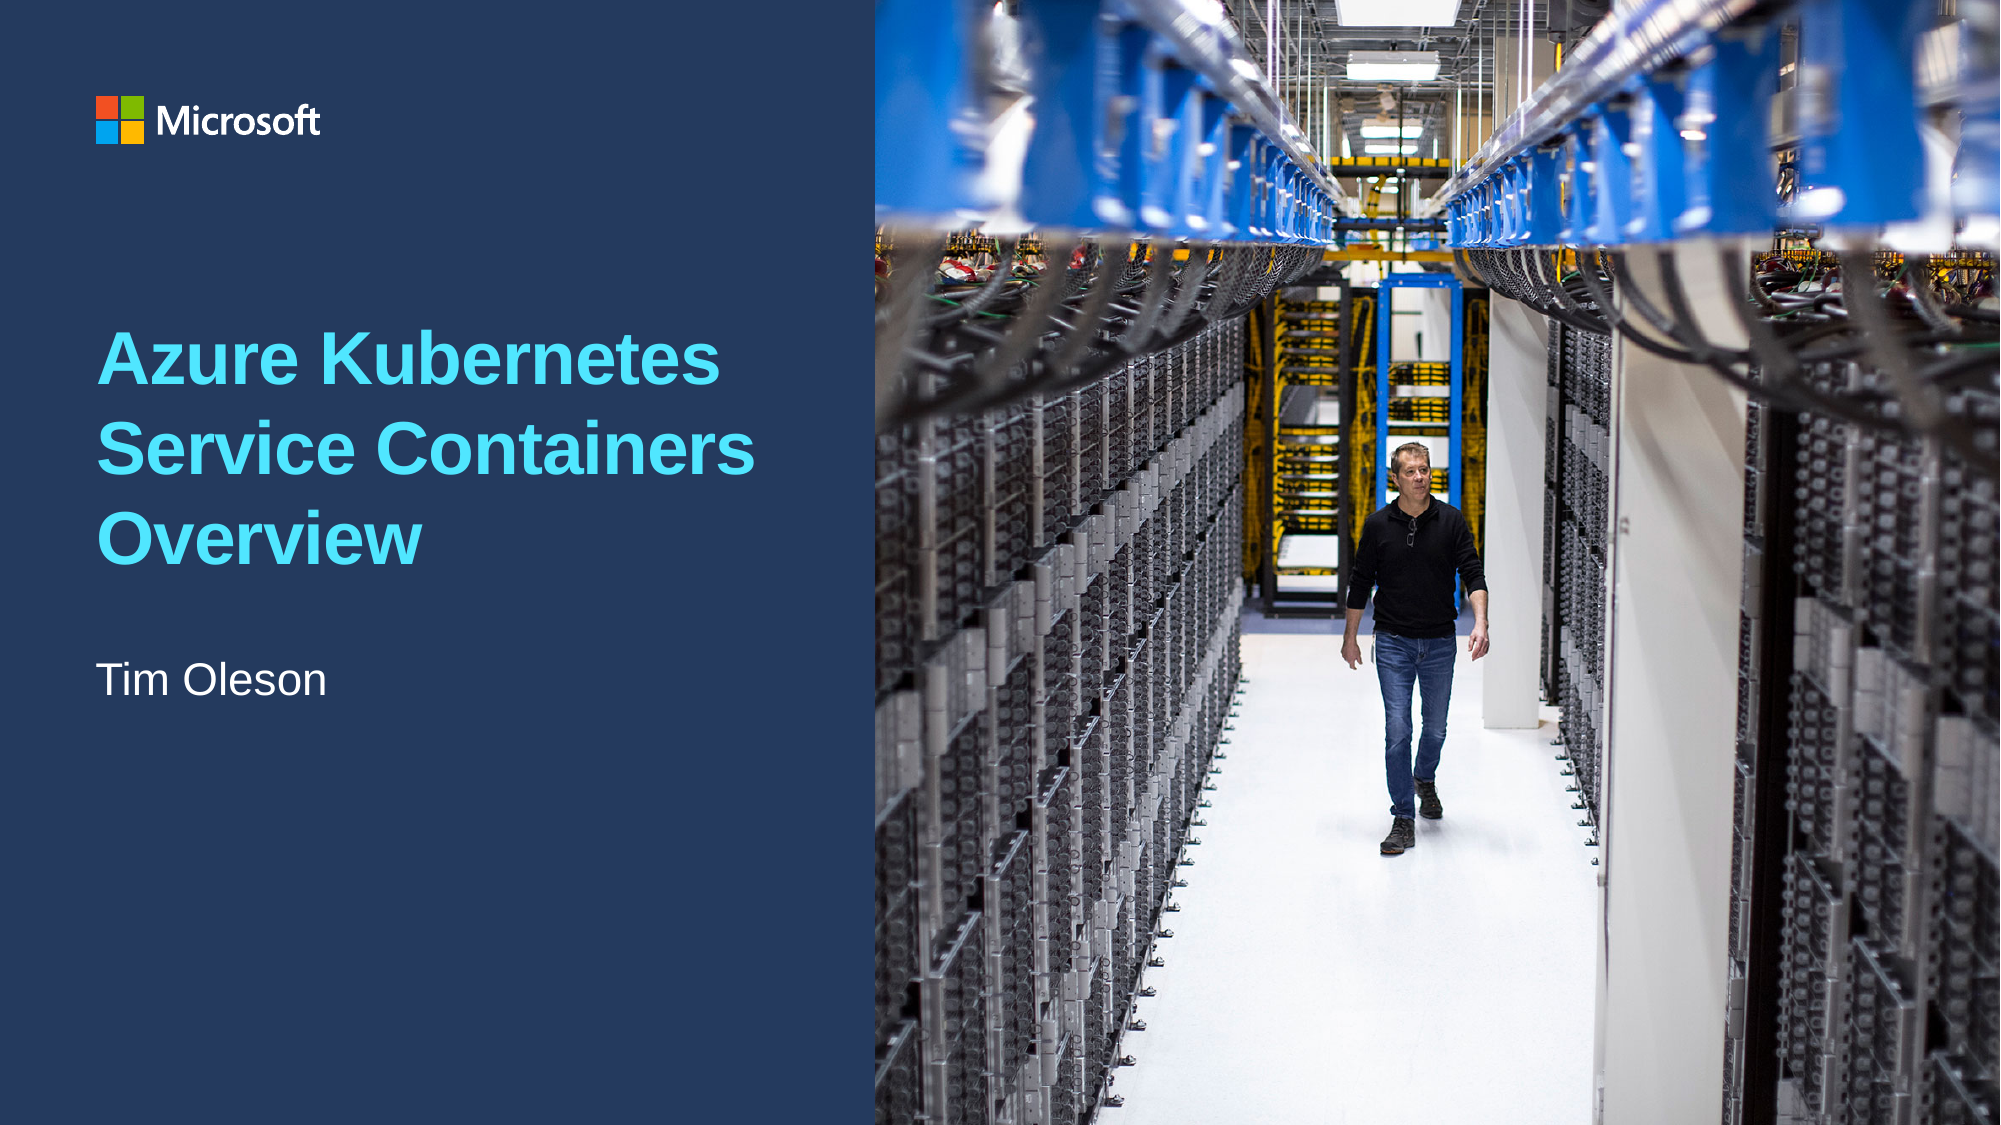

# Azure Kubernetes Service Containers Overview
Tim Oleson